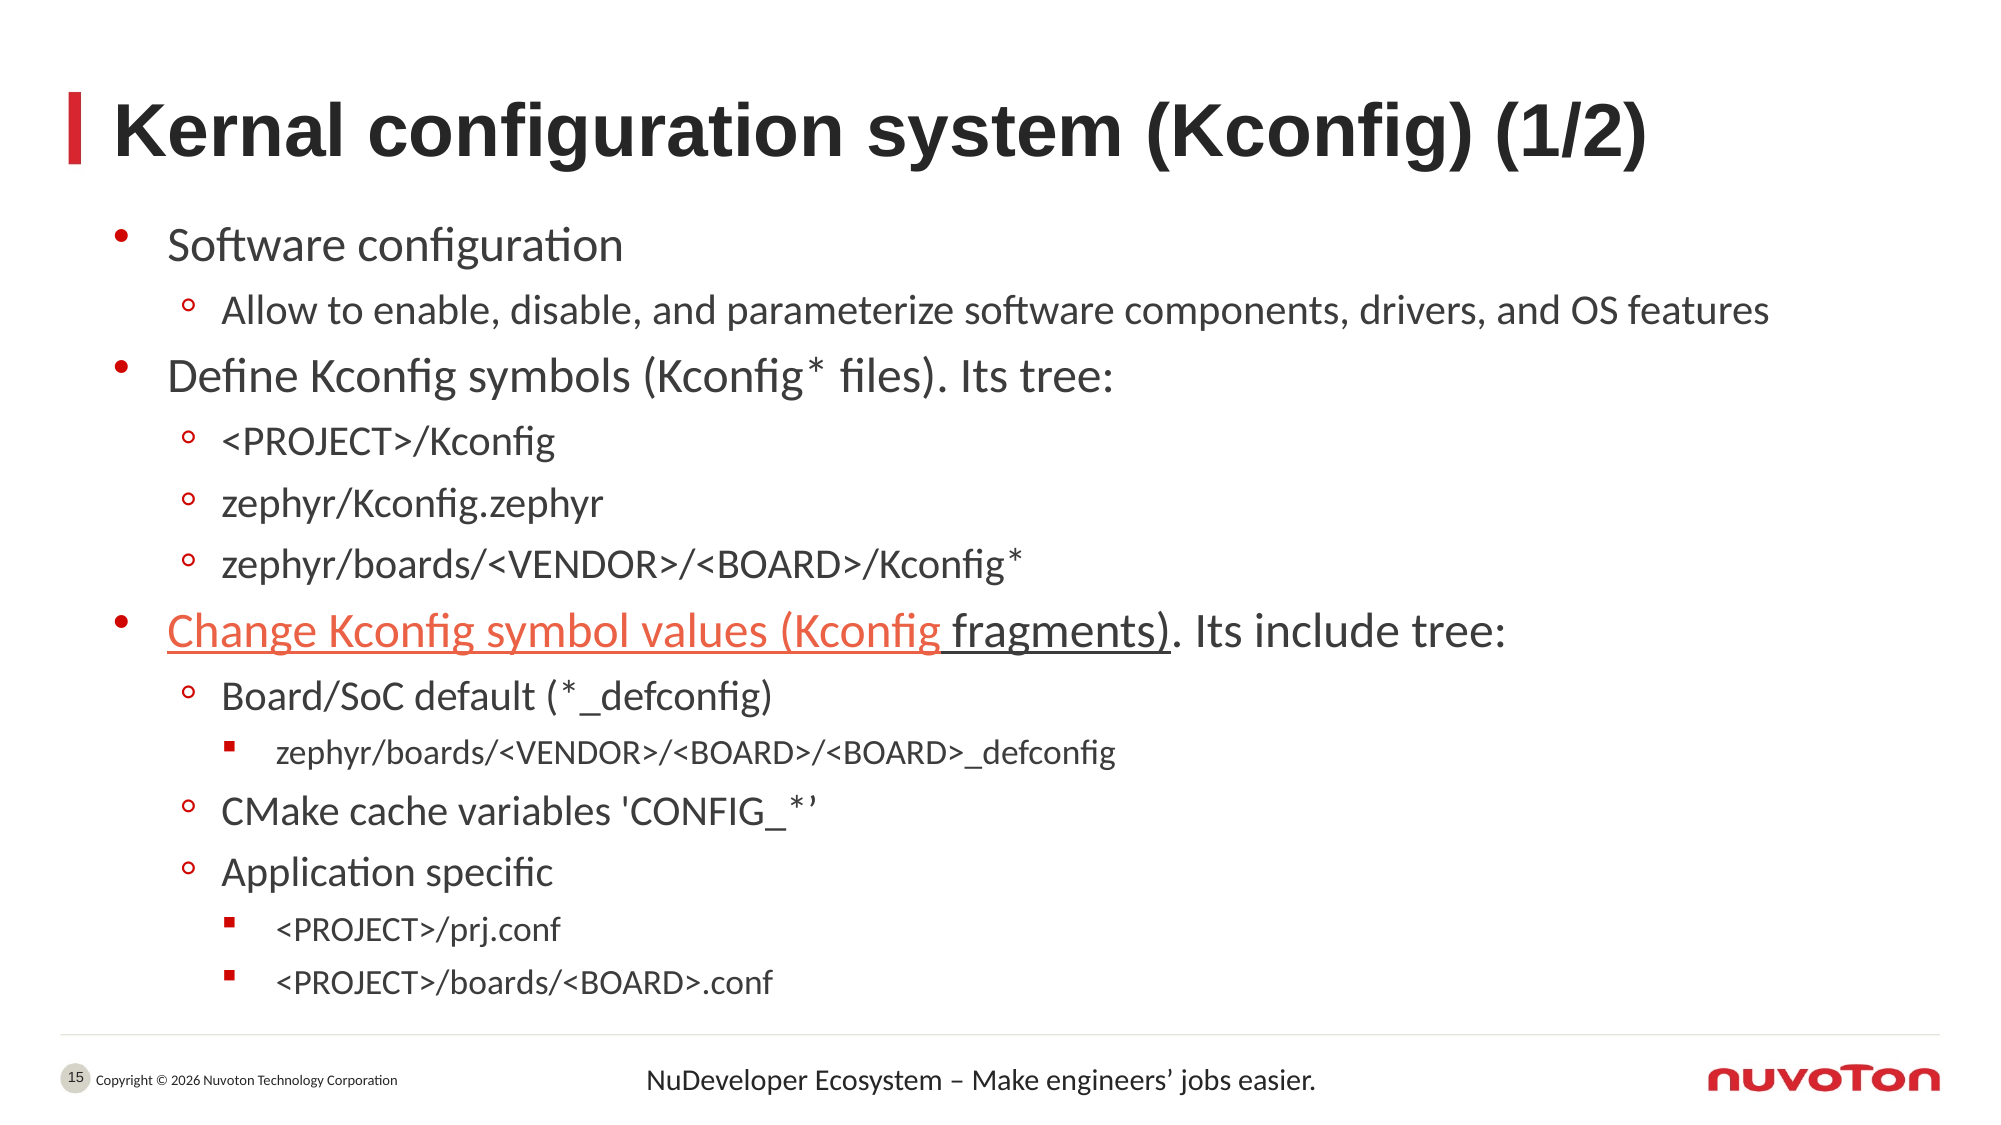

# Kernal configuration system (Kconfig) (1/2)
Software configuration
Allow to enable, disable, and parameterize software components, drivers, and OS features
Define Kconfig symbols (Kconfig* files). Its tree:
<PROJECT>/Kconfig
zephyr/Kconfig.zephyr
zephyr/boards/<VENDOR>/<BOARD>/Kconfig*
Change Kconfig symbol values (Kconfig fragments). Its include tree:
Board/SoC default (*_defconfig)
zephyr/boards/<VENDOR>/<BOARD>/<BOARD>_defconfig
CMake cache variables 'CONFIG_*’
Application specific
<PROJECT>/prj.conf
<PROJECT>/boards/<BOARD>.conf

15